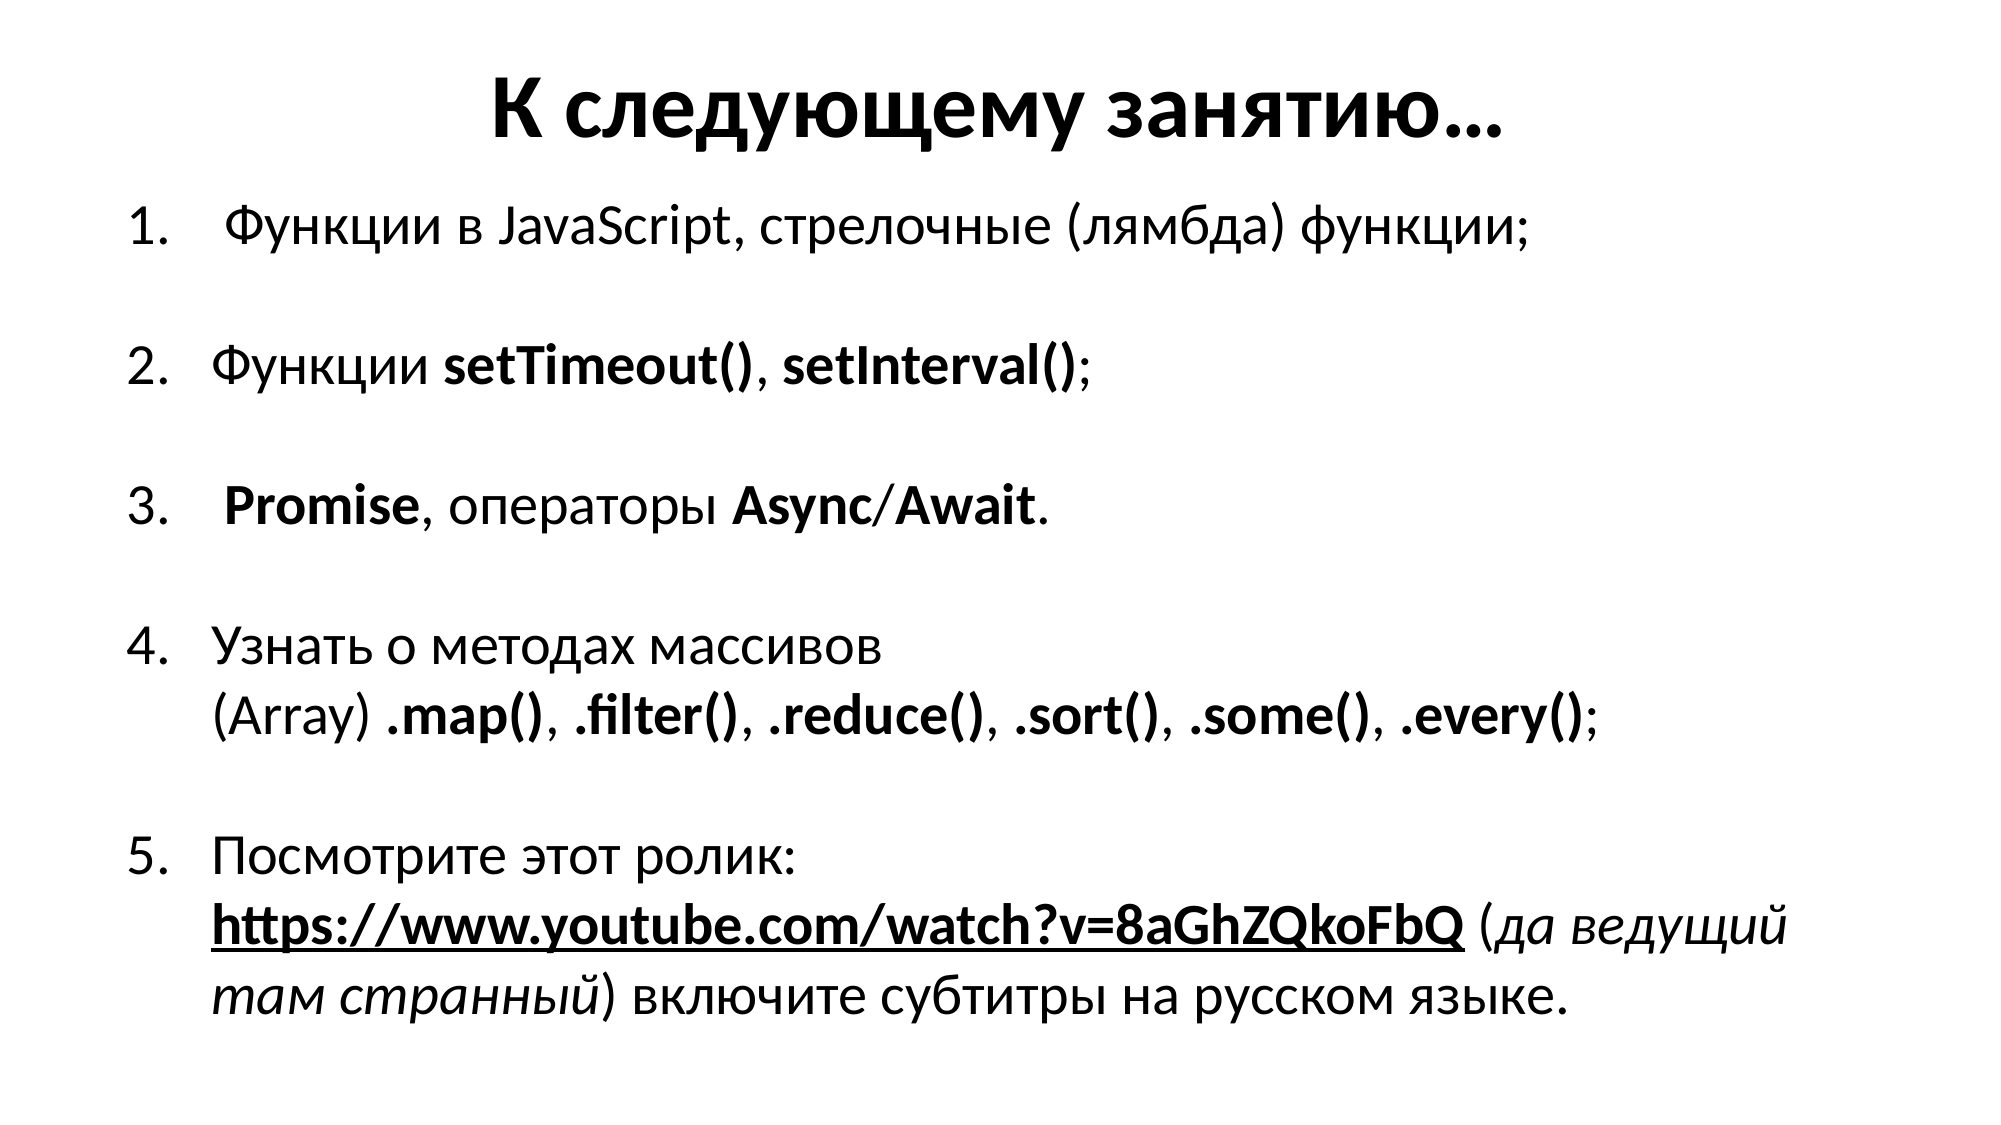

К следующему занятию…
 Функции в JavaScript, стрелочные (лямбда) функции;
Функции setTimeout(), setInterval();
 Promise, операторы Async/Await.
Узнать о методах массивов (Array) .map(), .filter(), .reduce(), .sort(), .some(), .every();

Посмотрите этот ролик: https://www.youtube.com/watch?v=8aGhZQkoFbQ (да ведущий там странный) включите субтитры на русском языке.